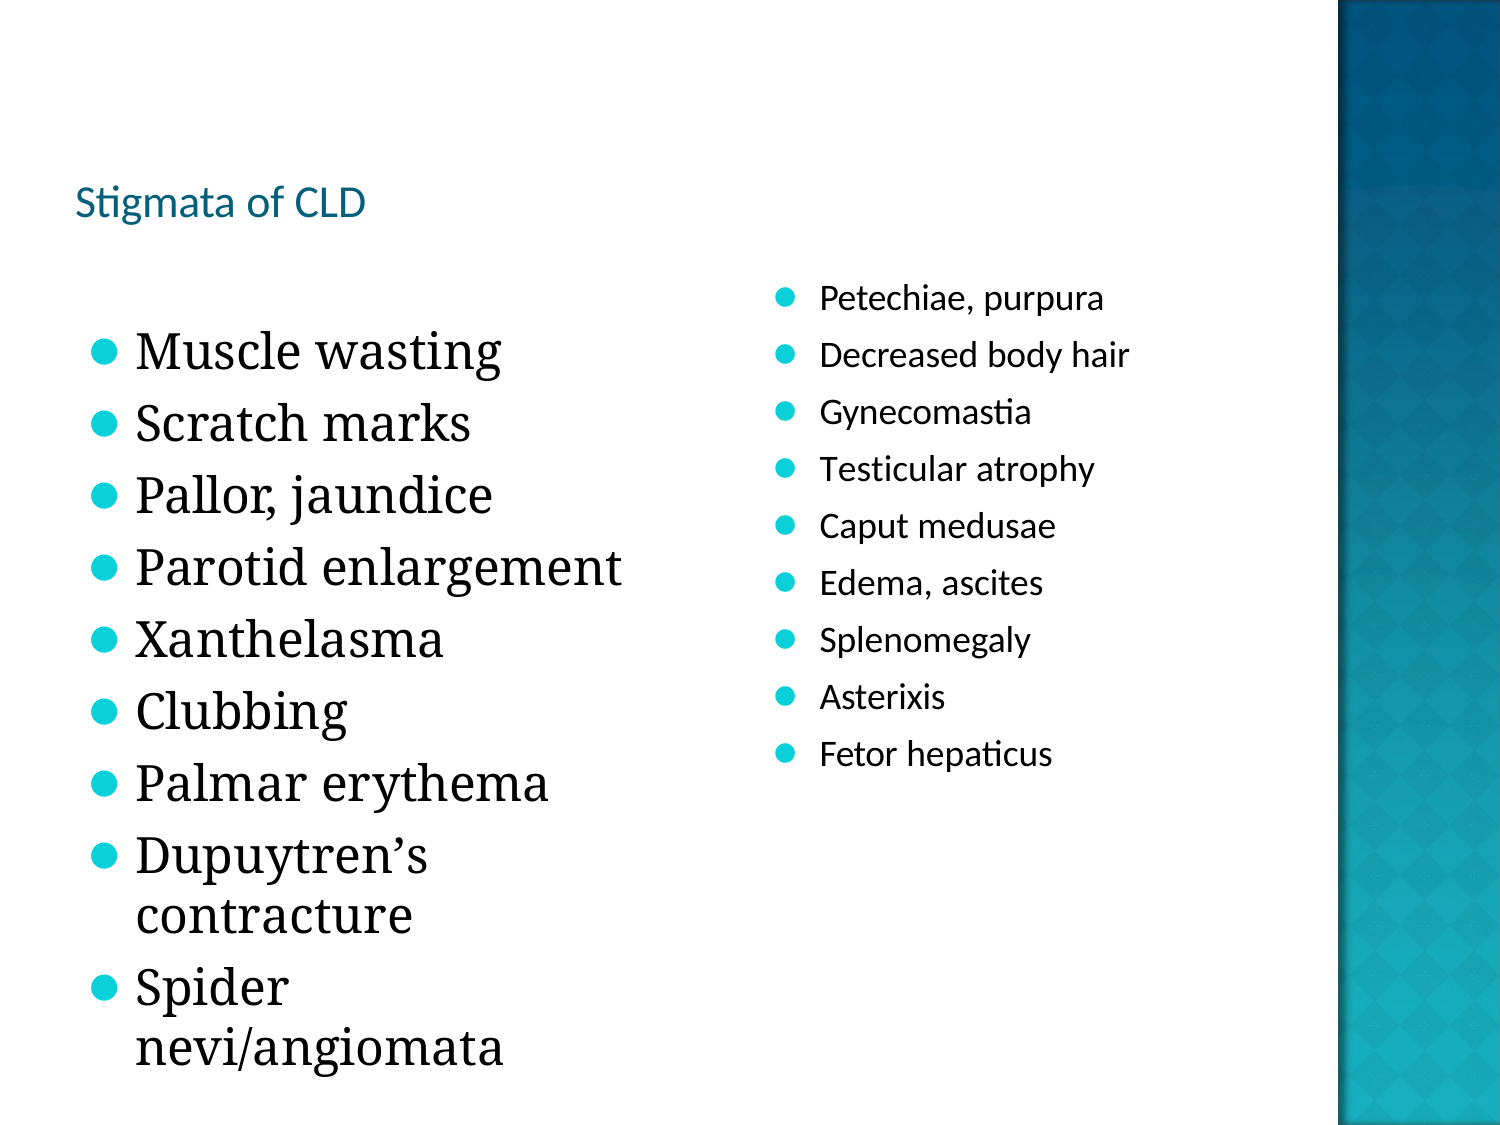

# Stigmata of CLD
Petechiae, purpura
Decreased body hair
Gynecomastia
Testicular atrophy
Caput medusae
Edema, ascites
Splenomegaly
Asterixis
Fetor hepaticus
Muscle wasting
Scratch marks
Pallor, jaundice
Parotid enlargement
Xanthelasma
Clubbing
Palmar erythema
Dupuytren’s contracture
Spider nevi/angiomata